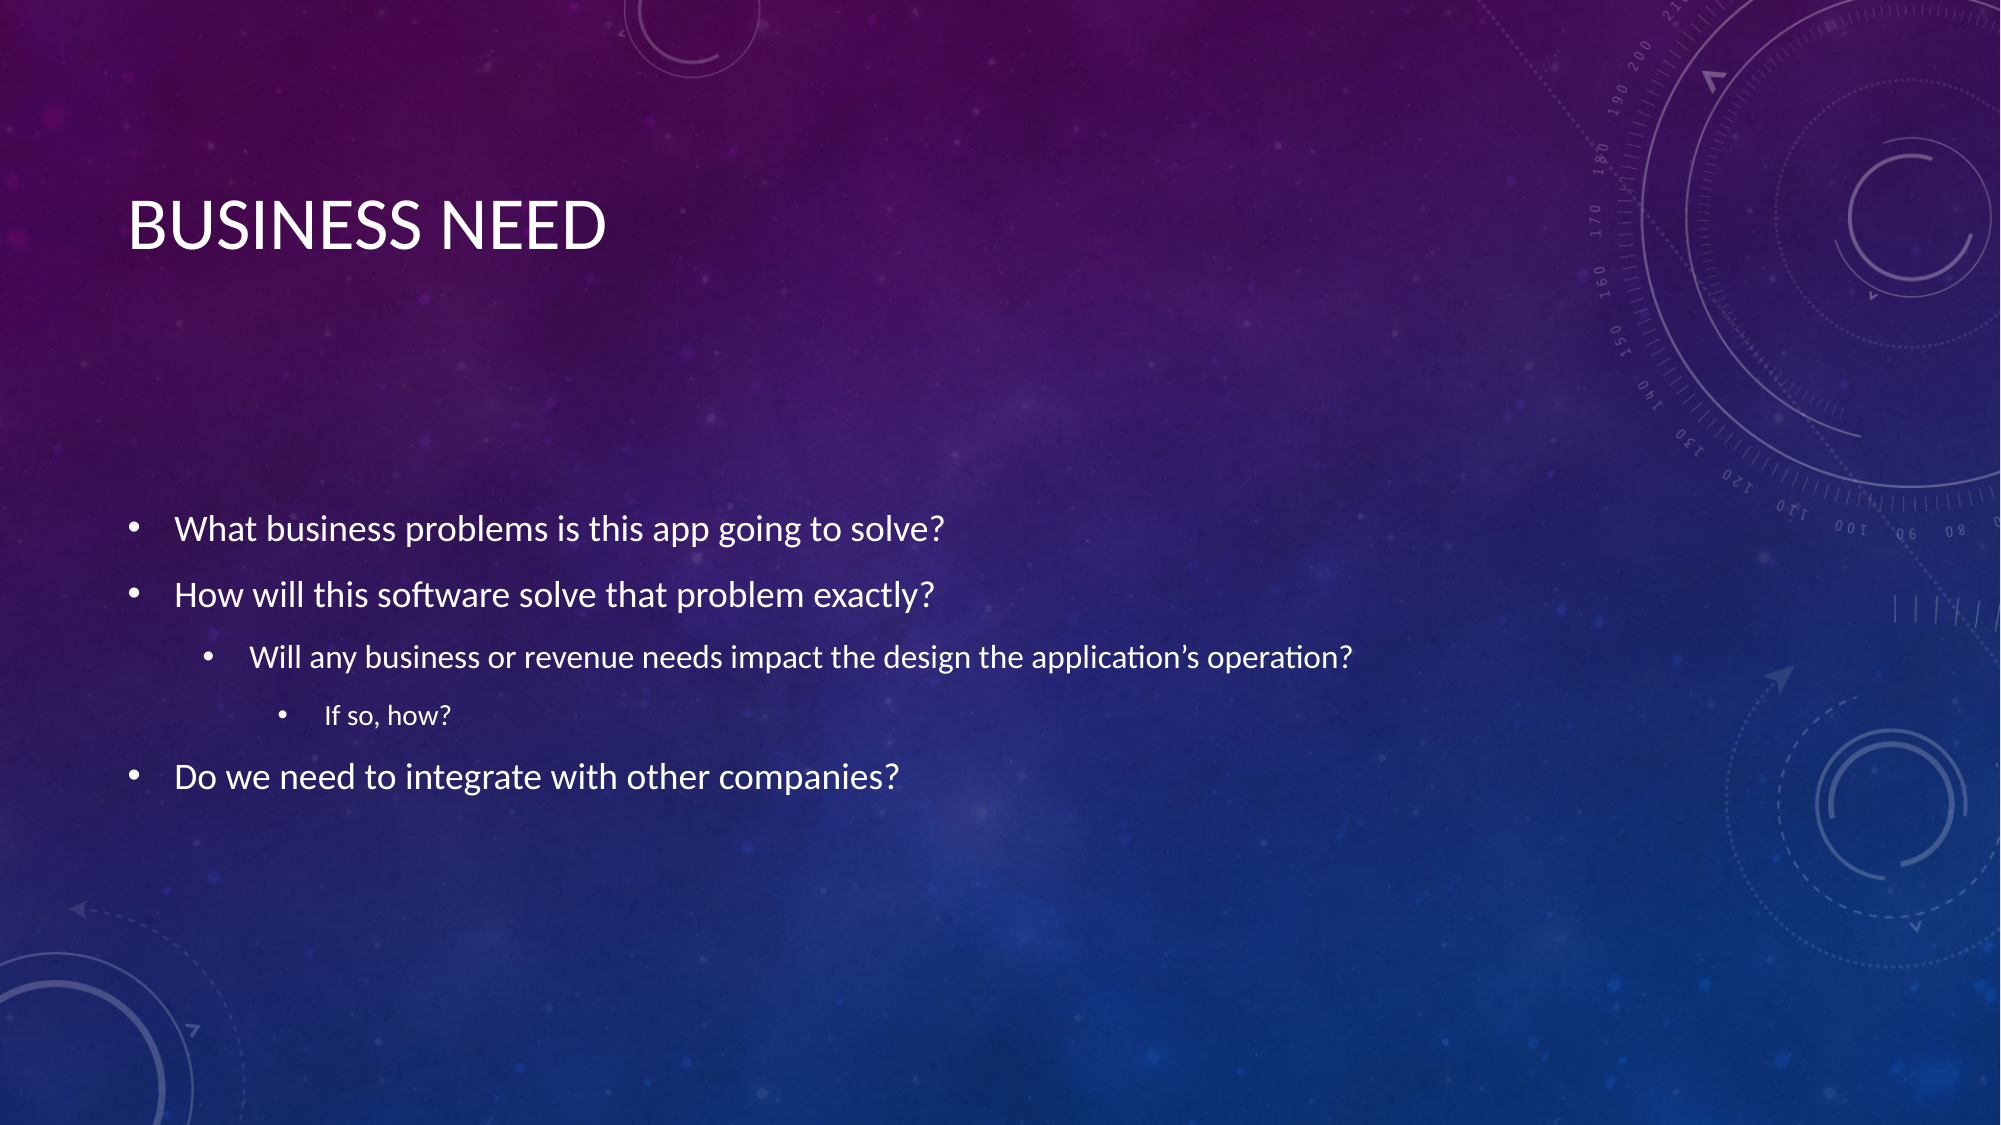

# Business Need
What business problems is this app going to solve?
How will this software solve that problem exactly?
Will any business or revenue needs impact the design the application’s operation?
If so, how?
Do we need to integrate with other companies?